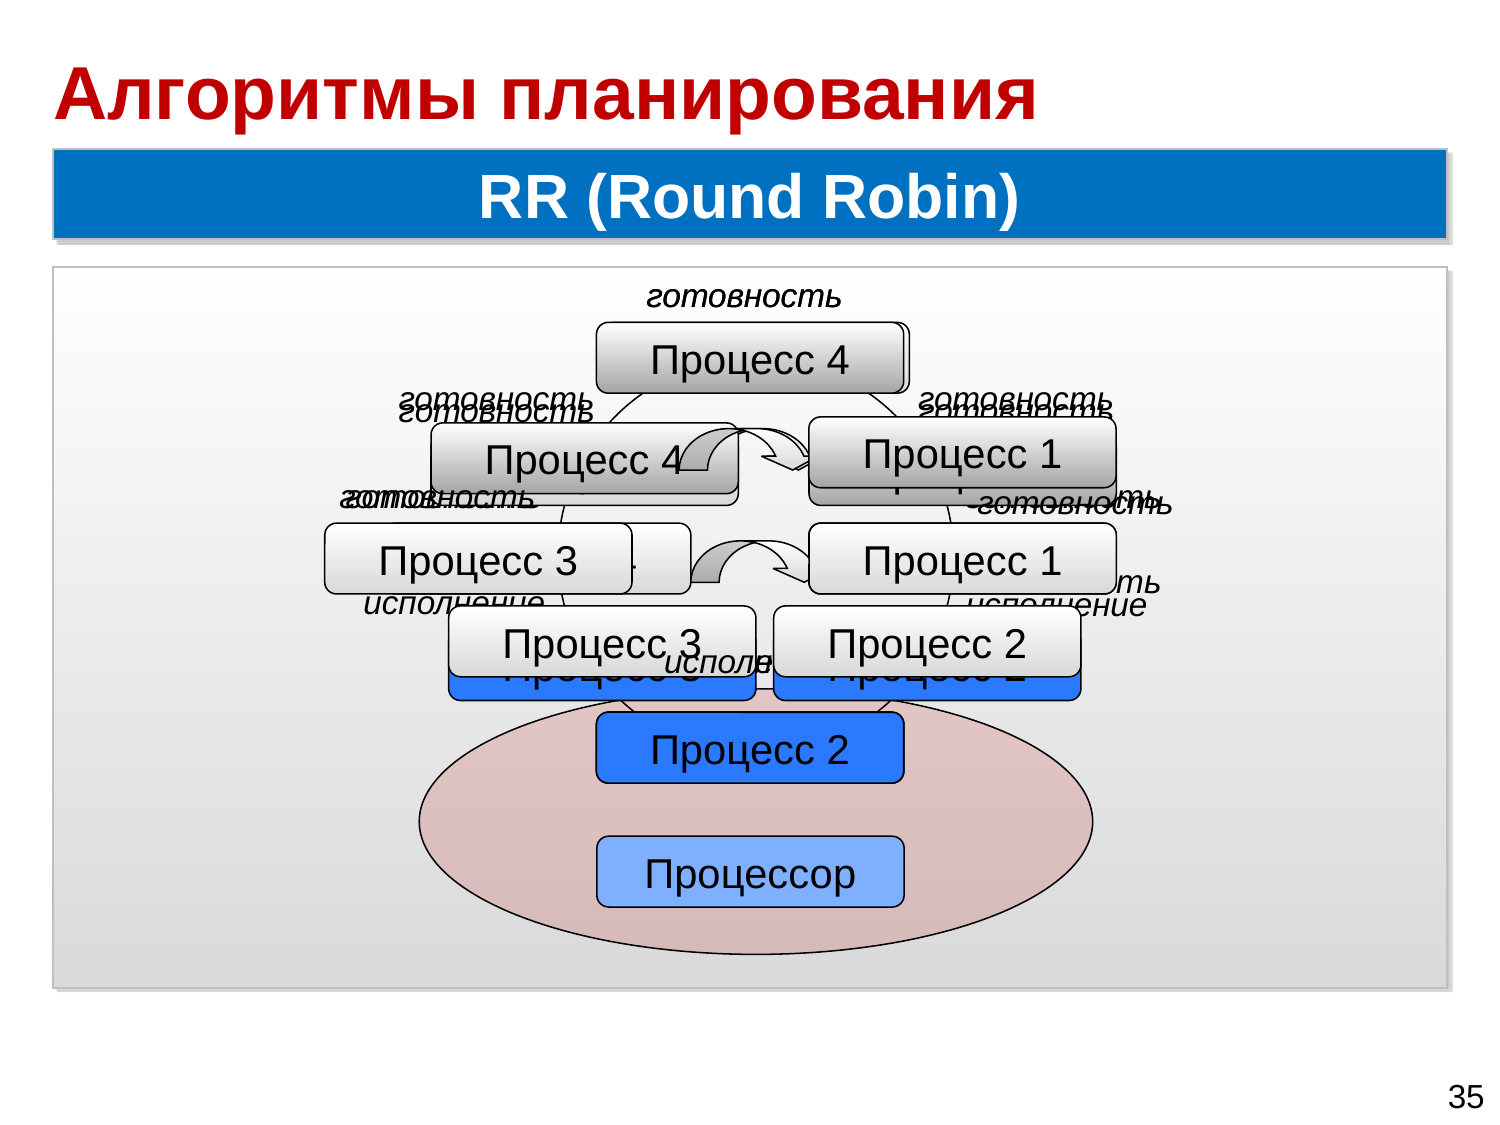

Алгоритмы планирования
RR (Round Robin)

готовность
готовность
Процесс 4
Процесс 1

готовность
готовность
готовность
готовность
Процесс 1
Процесс 4

Процесс 4
Процесс 1
готовность
готовность
готовность
готовность
Процесс 3
Процесс 4
Процесс 2
Процесс 1

готовность
готовность
исполнение
исполнение
Процесс 3
Процесс 2
Процесс 3
Процесс 2
исполнение
исполнение

Процесс 3
Процесс 2
Процесс 3
Процессор
35